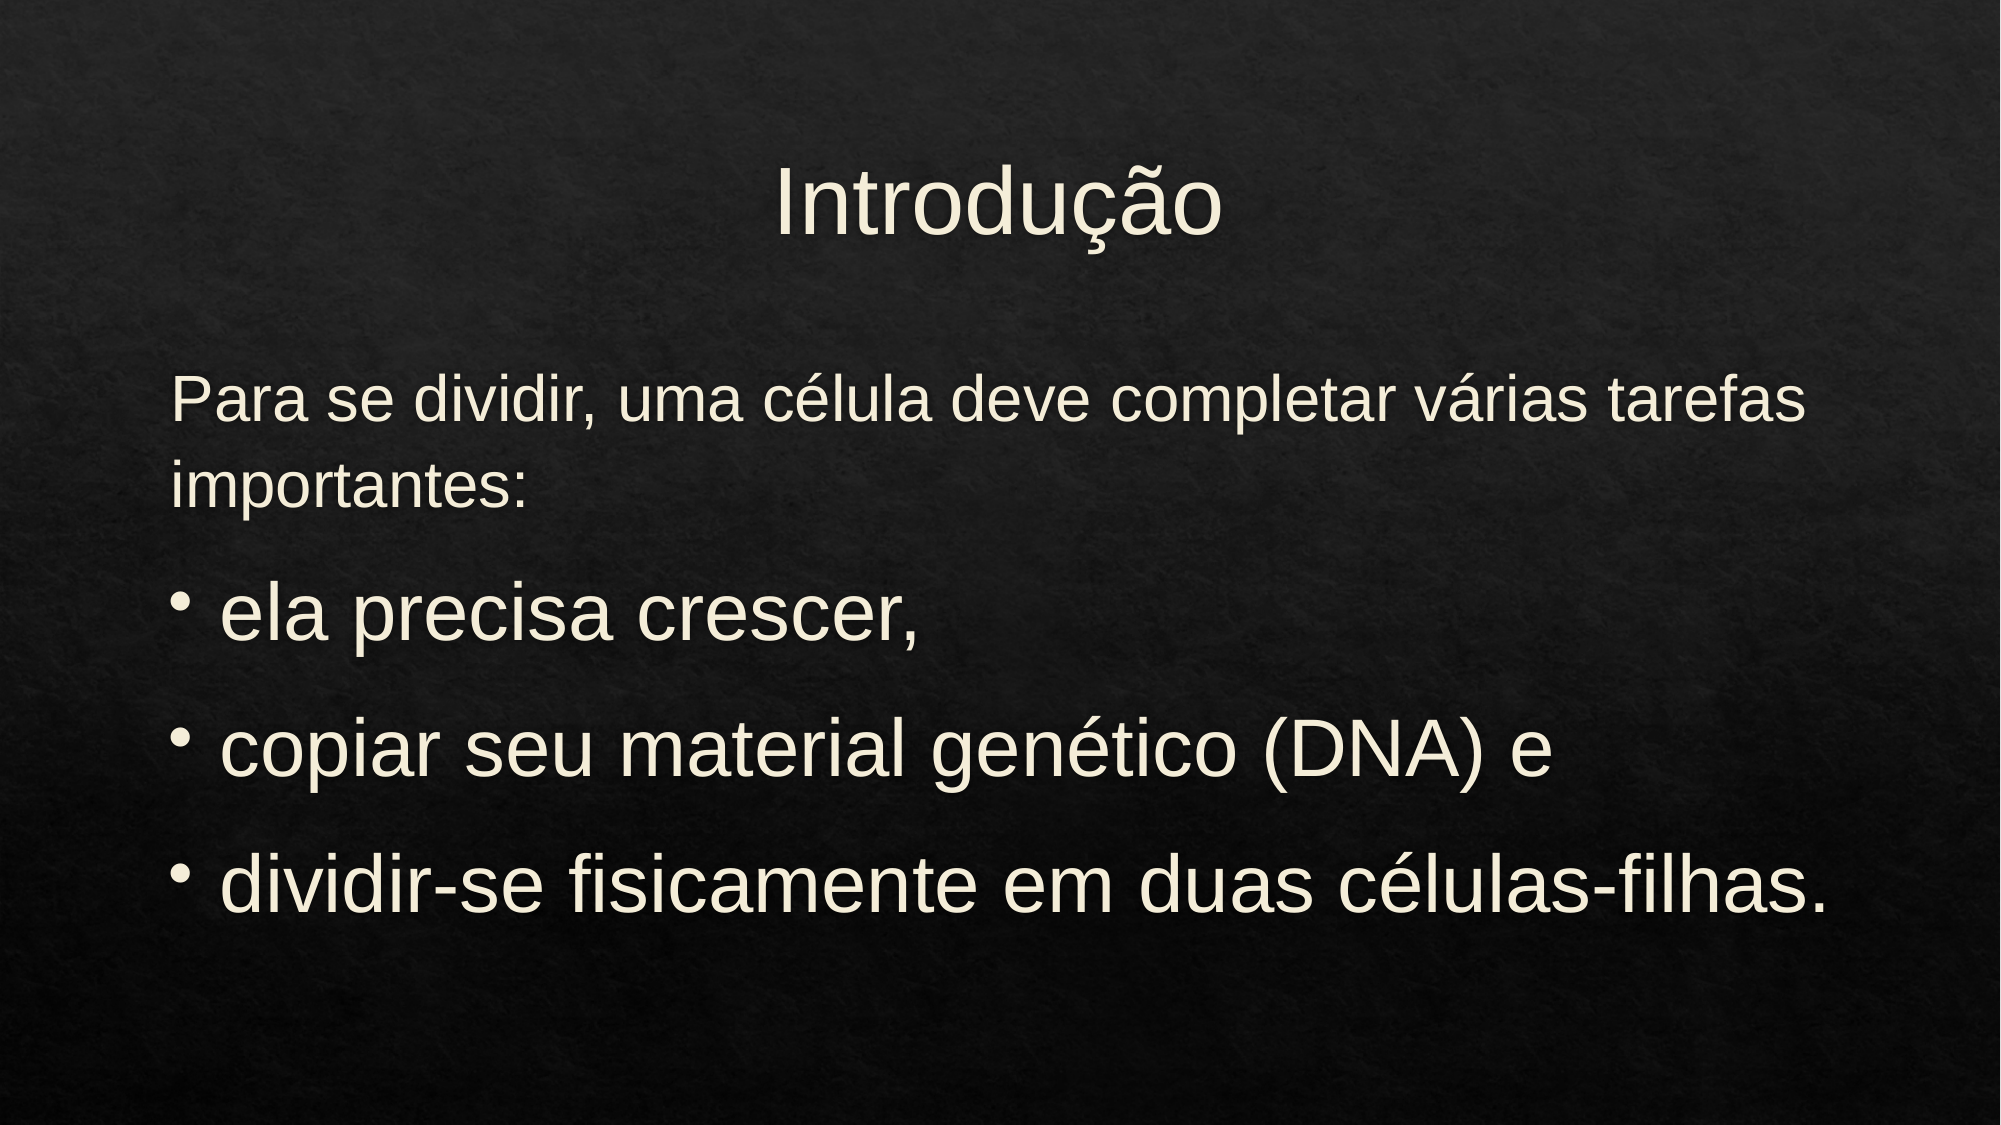

# Introdução
Para se dividir, uma célula deve completar várias tarefas importantes:
ela precisa crescer,
copiar seu material genético (DNA) e
dividir-se fisicamente em duas células-filhas.